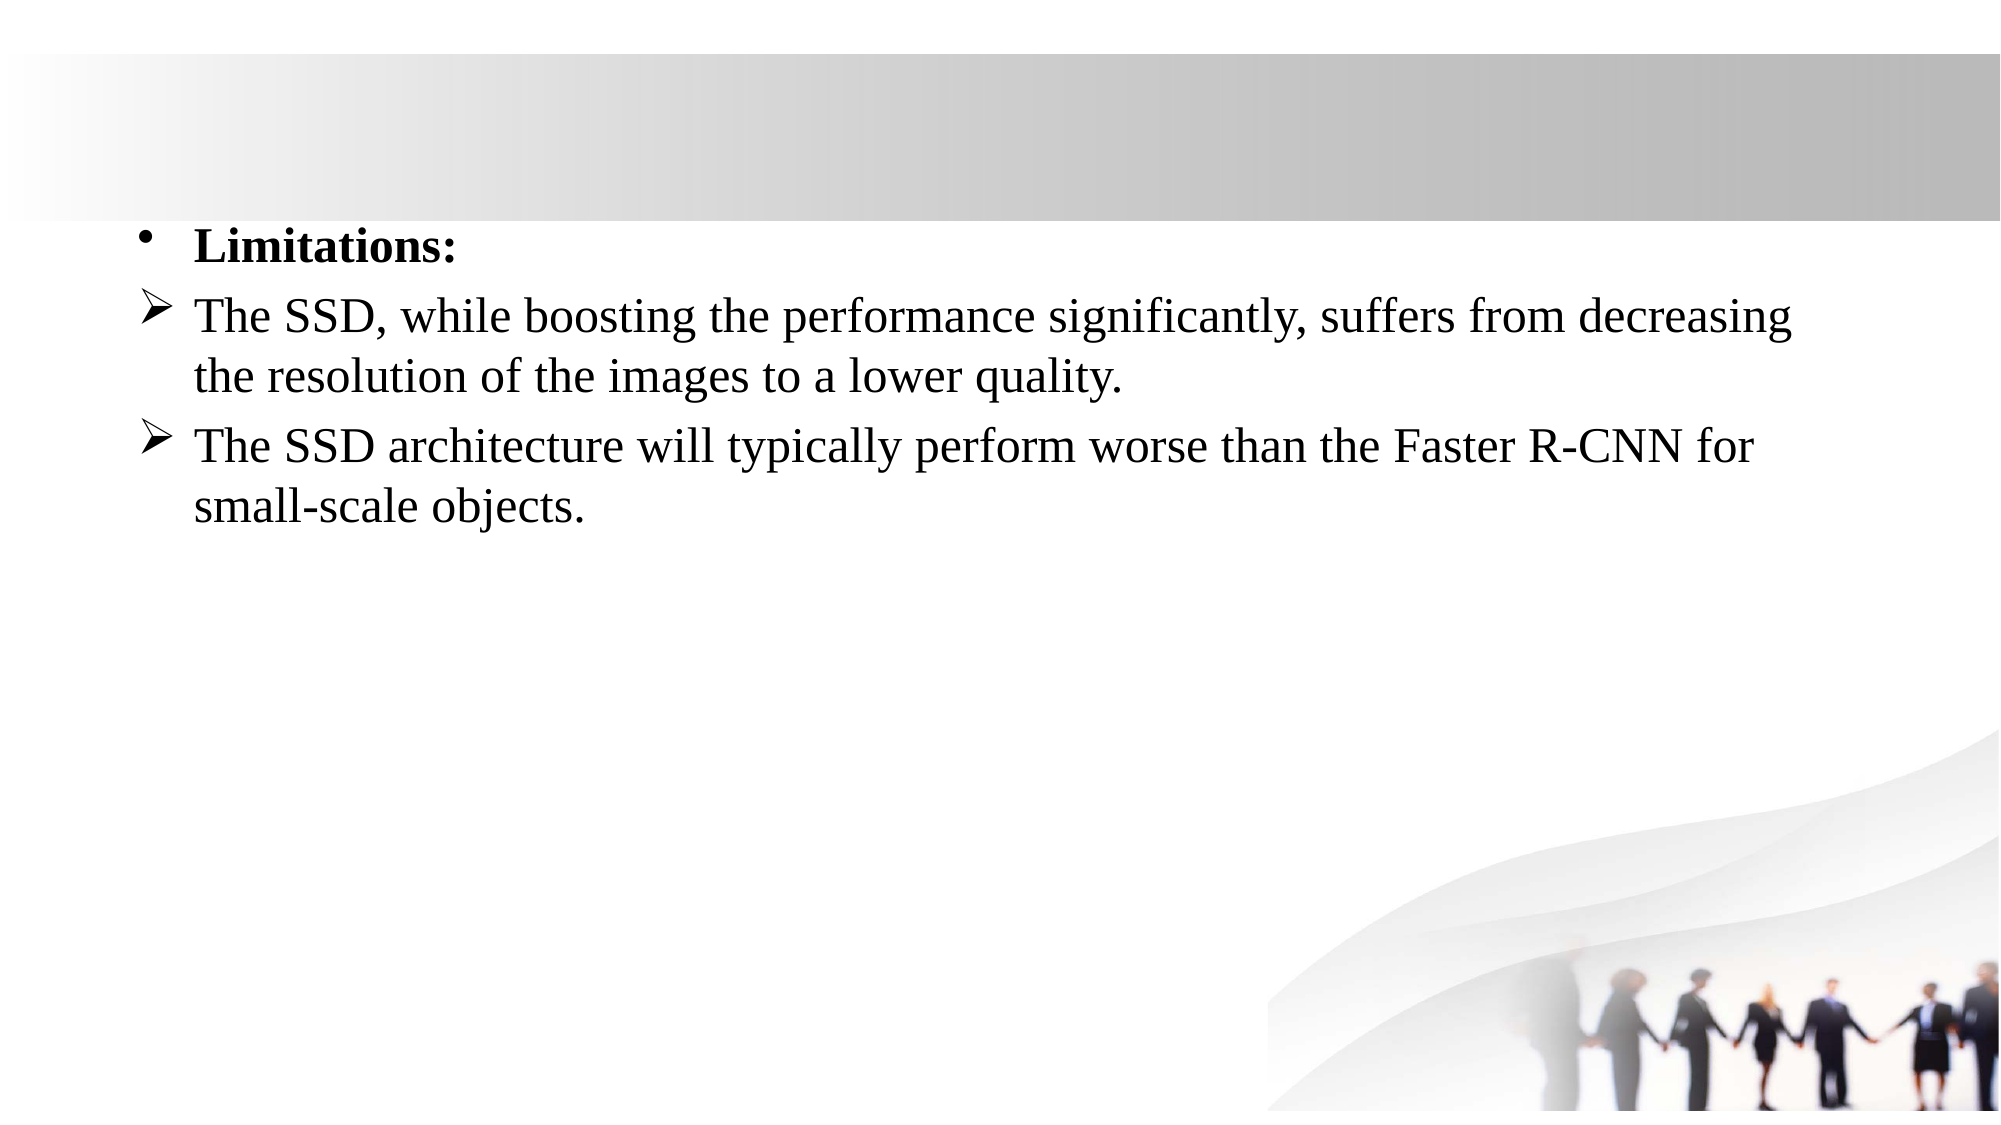

Limitations:
The SSD, while boosting the performance significantly, suffers from decreasing the resolution of the images to a lower quality.
The SSD architecture will typically perform worse than the Faster R-CNN for small-scale objects.